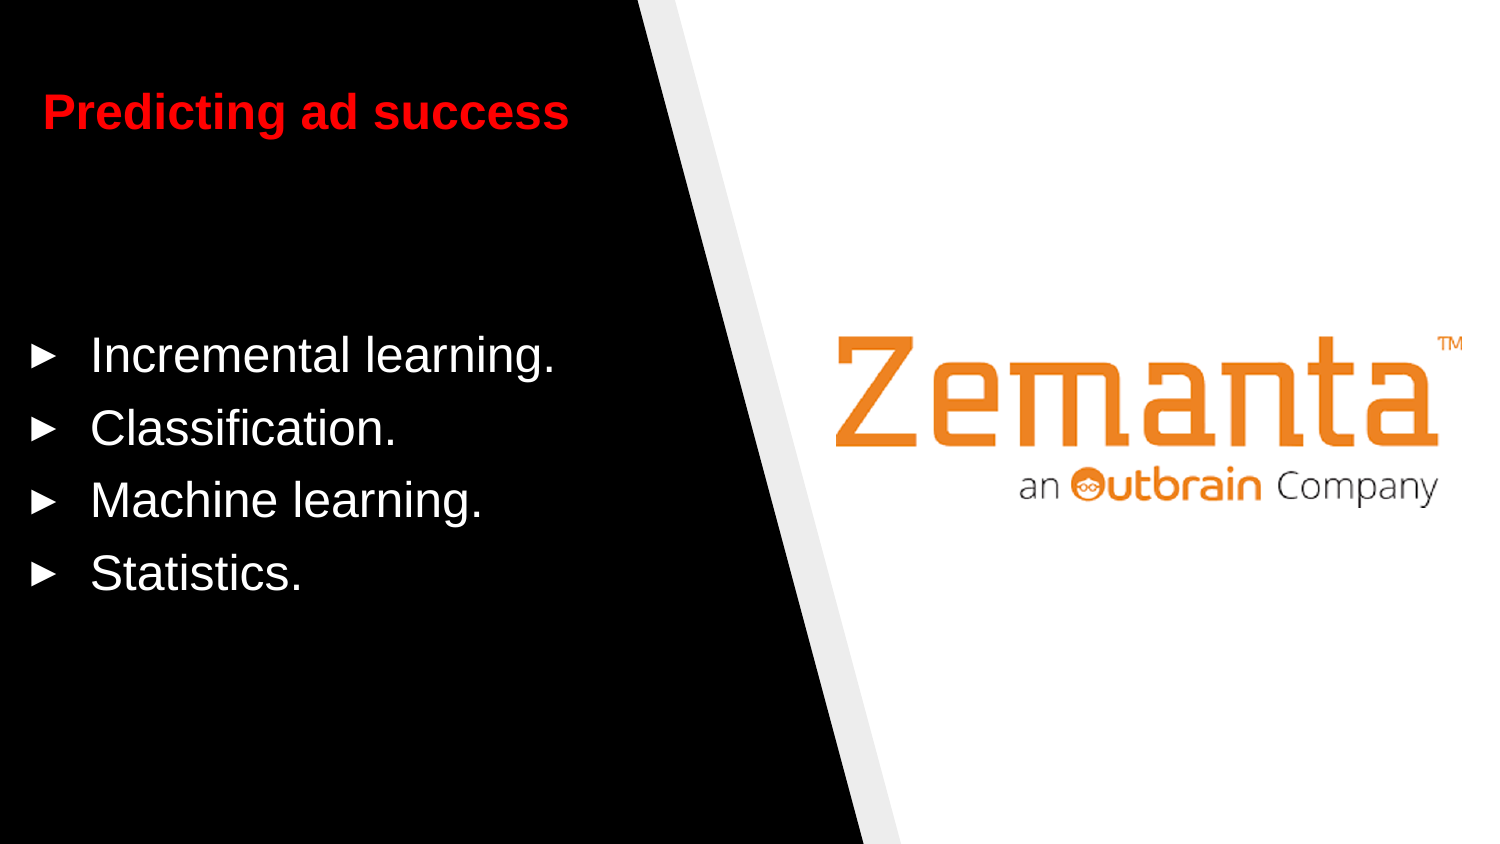

# Predicting ad success
Incremental learning.
Classification.
Machine learning.
Statistics.